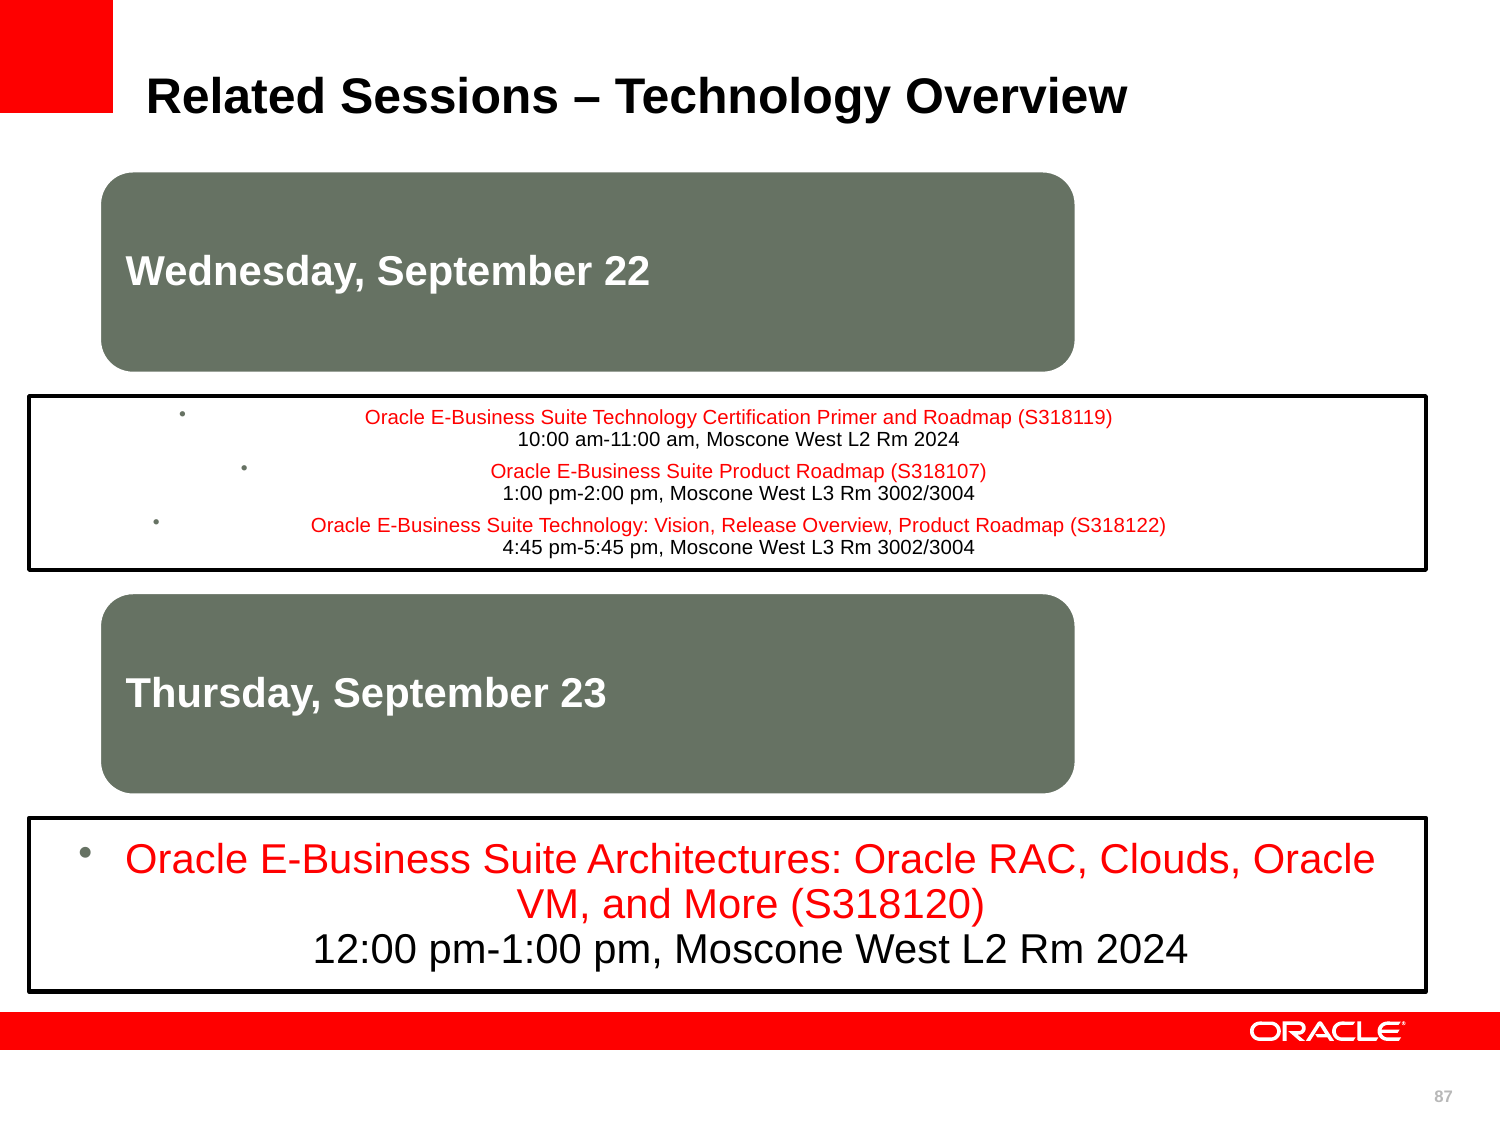

# Related Sessions – Technology Overview
Wednesday, September 22
Oracle E-Business Suite Technology Certification Primer and Roadmap (S318119)
10:00 am-11:00 am, Moscone West L2 Rm 2024
Oracle E-Business Suite Product Roadmap (S318107)
1:00 pm-2:00 pm, Moscone West L3 Rm 3002/3004
Thursday, September 23
Oracle E-Business Suite Architectures: Oracle RAC, Clouds, Oracle VM, and More (S318120)
12:00 pm-1:00 pm, Moscone West L2 Rm 2024
Oracle E-Business Suite Technology: Vision, Release Overview, Product Roadmap (S318122)
4:45 pm-5:45 pm, Moscone West L3 Rm 3002/3004